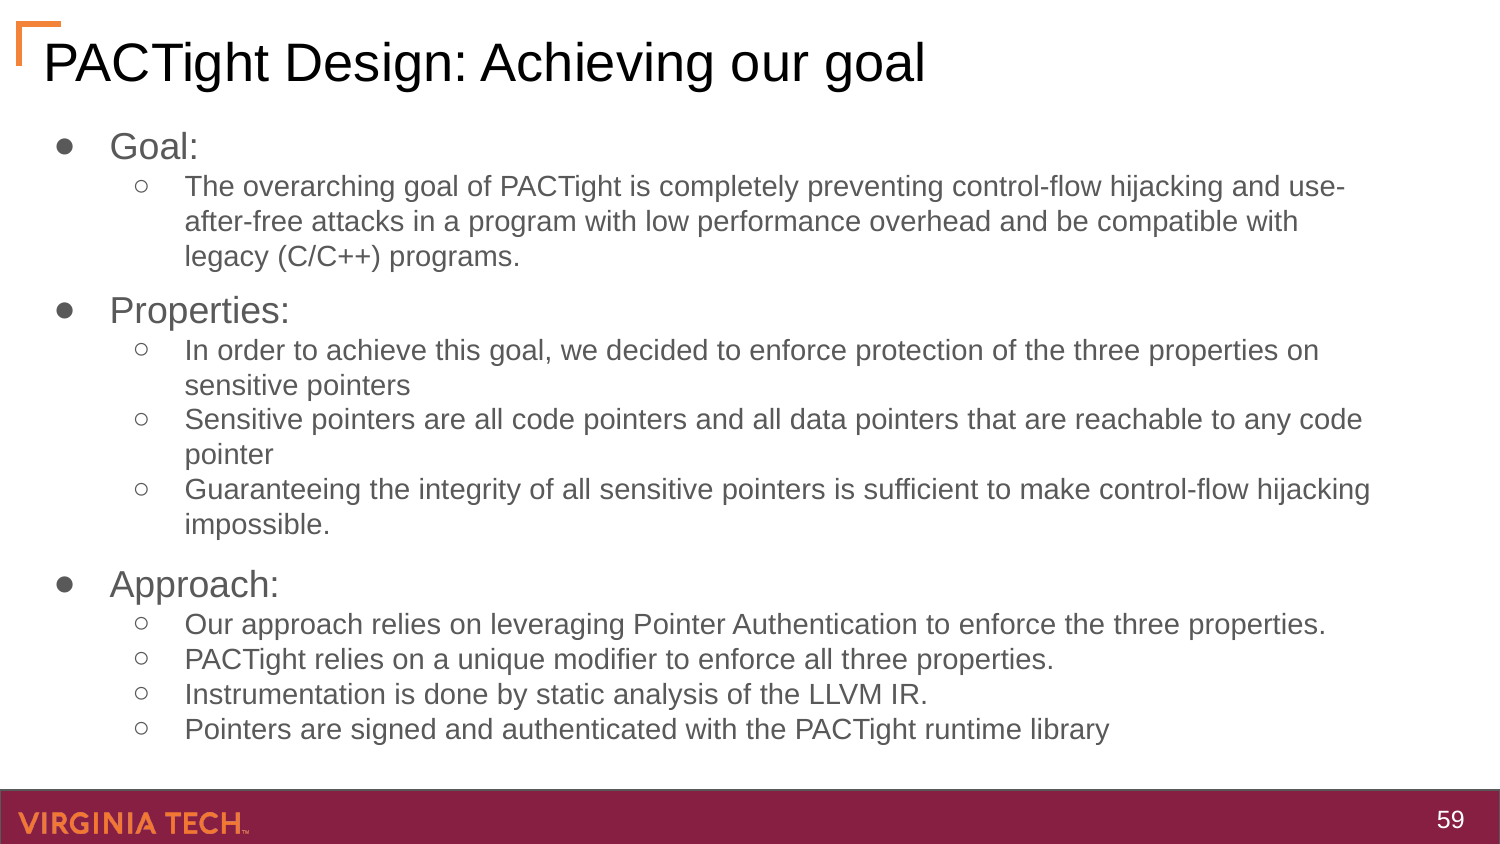

# PACTight Design: Achieving our goal
Goal:
The overarching goal of PACTight is completely preventing control-flow hijacking and use-after-free attacks in a program with low performance overhead and be compatible with legacy (C/C++) programs.
Properties:
In order to achieve this goal, we decided to enforce protection of the three properties on sensitive pointers
Sensitive pointers are all code pointers and all data pointers that are reachable to any code pointer
Guaranteeing the integrity of all sensitive pointers is sufficient to make control-flow hijacking impossible.
Approach:
Our approach relies on leveraging Pointer Authentication to enforce the three properties.
PACTight relies on a unique modifier to enforce all three properties.
Instrumentation is done by static analysis of the LLVM IR.
Pointers are signed and authenticated with the PACTight runtime library
59